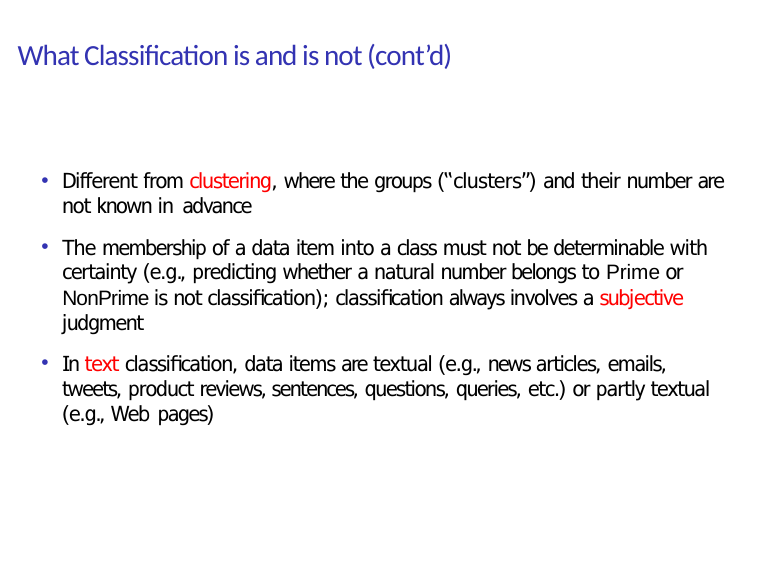

# What Classification is and is not (cont’d)
Different from clustering, where the groups (“clusters”) and their number are  not known in advance
The membership of a data item into a class must not be determinable with  certainty (e.g., predicting whether a natural number belongs to Prime or  NonPrime is not classification); classification always involves a subjective  judgment
In text classification, data items are textual (e.g., news articles, emails,  tweets, product reviews, sentences, questions, queries, etc.) or partly textual  (e.g., Web pages)